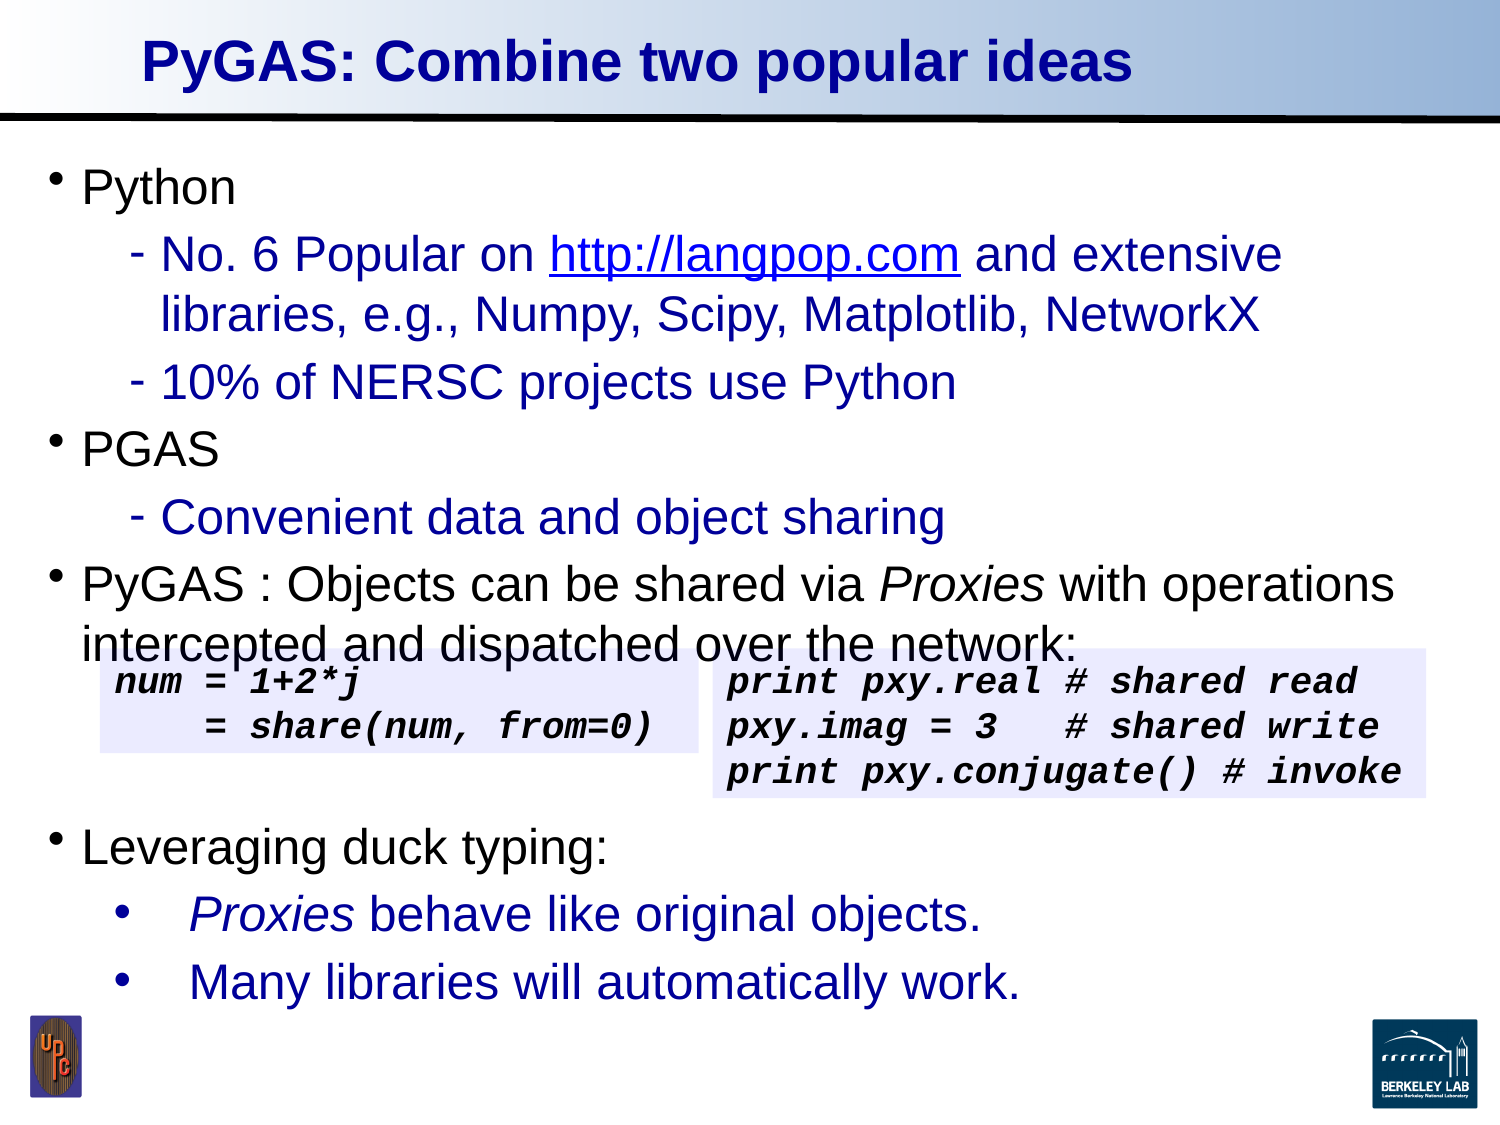

# PyGAS: Combine two popular ideas
Python
No. 6 Popular on http://langpop.com and extensive libraries, e.g., Numpy, Scipy, Matplotlib, NetworkX
10% of NERSC projects use Python
PGAS
Convenient data and object sharing
PyGAS : Objects can be shared via Proxies with operations intercepted and dispatched over the network:

Leveraging duck typing:
Proxies behave like original objects.
Many libraries will automatically work.

num = 1+2*j
    = share(num, from=0)
print pxy.real # shared read
pxy.imag = 3   # shared write
print pxy.conjugate() # invoke